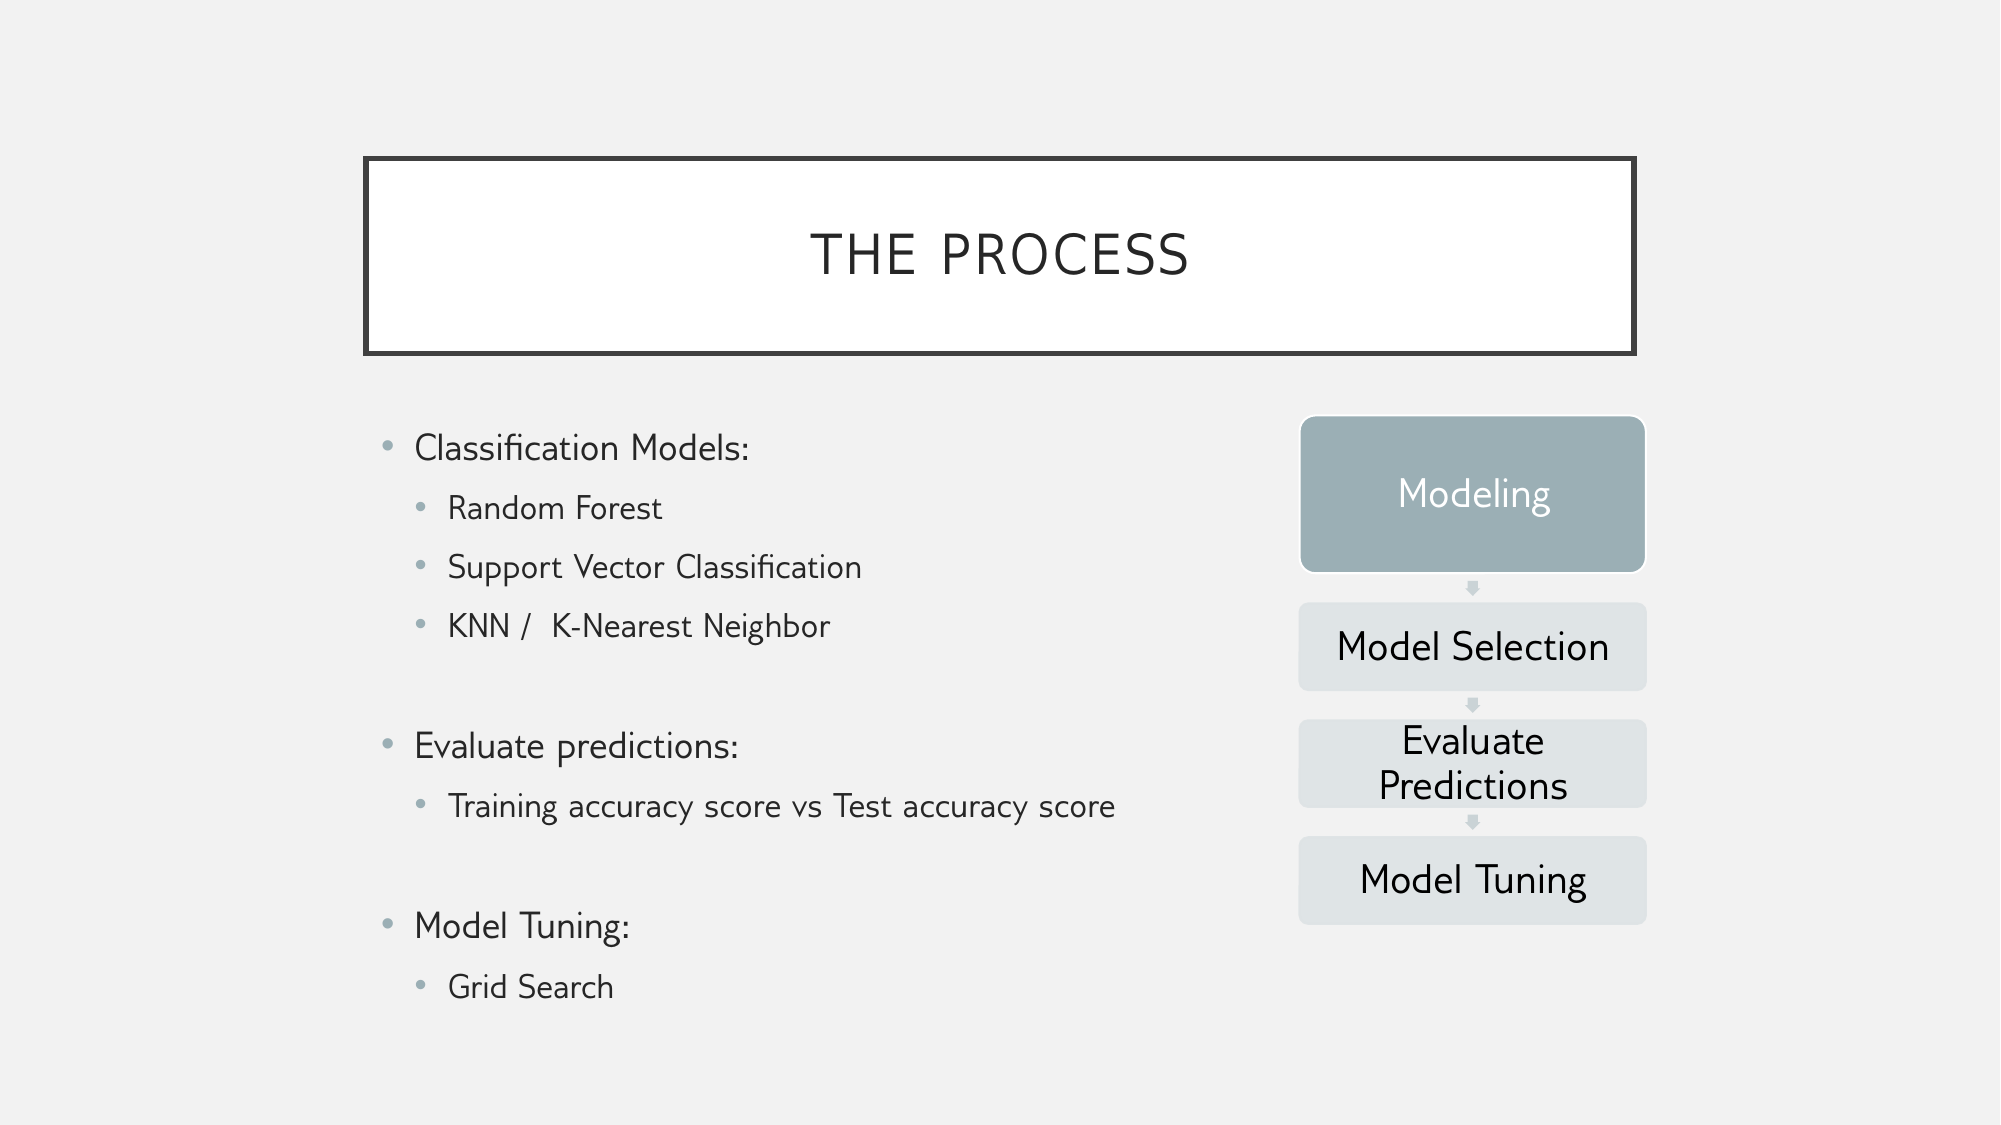

#
The Process
Classification Models:
Random Forest
Support Vector Classification
KNN /  K-Nearest Neighbor

Evaluate predictions:
Training accuracy score vs Test accuracy score

Model Tuning:
Grid Search

Modeling
Model Selection
Evaluate Predictions
Model Tuning